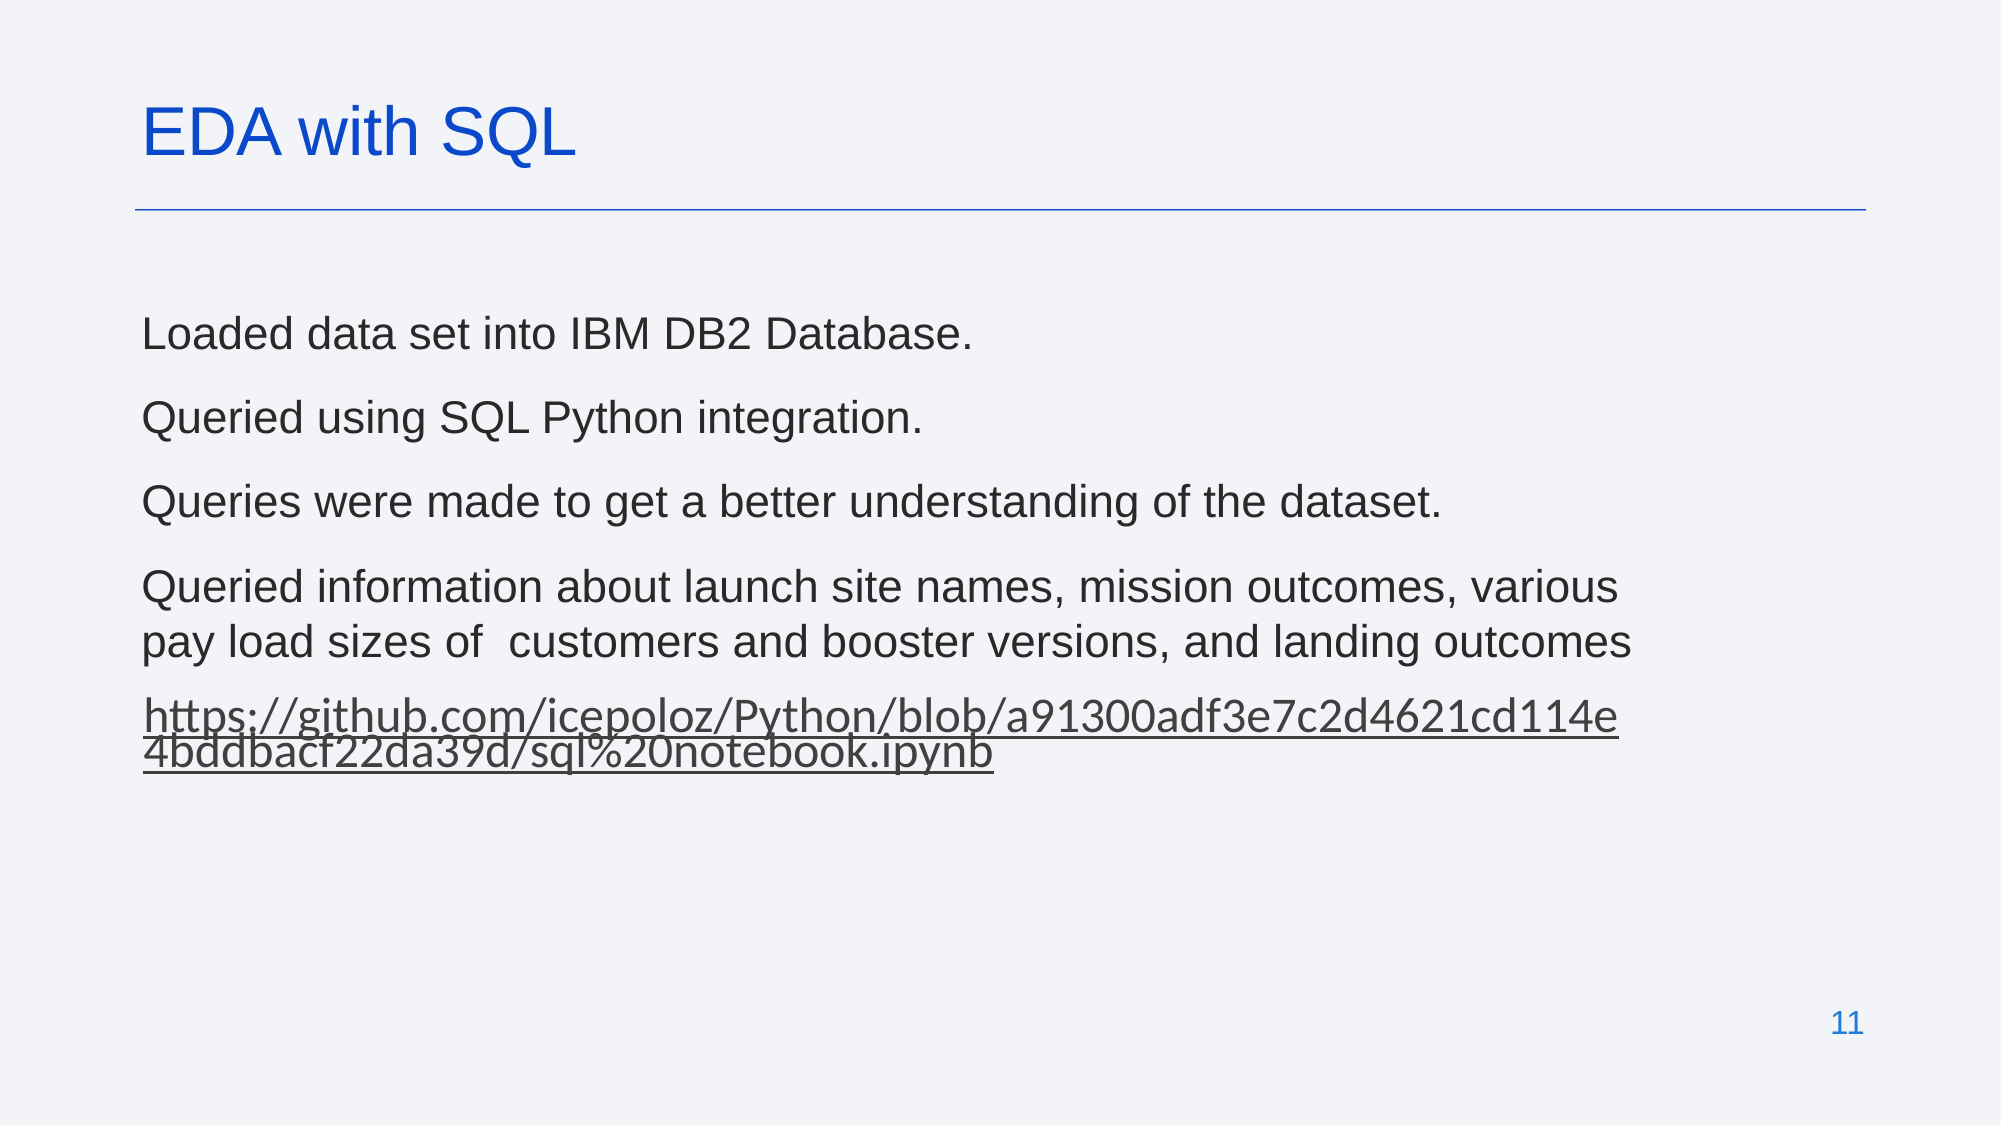

EDA with SQL
Loaded data set into IBM DB2 Database.
Queried using SQL Python integration.
Queries were made to get a better understanding of the dataset.
Queried information about launch site names, mission outcomes, various pay load sizes of  customers and booster versions, and landing outcomes
https://github.com/icepoloz/Python/blob/a91300adf3e7c2d4621cd114e4bddbacf22da39d/sql%20notebook.ipynb

11